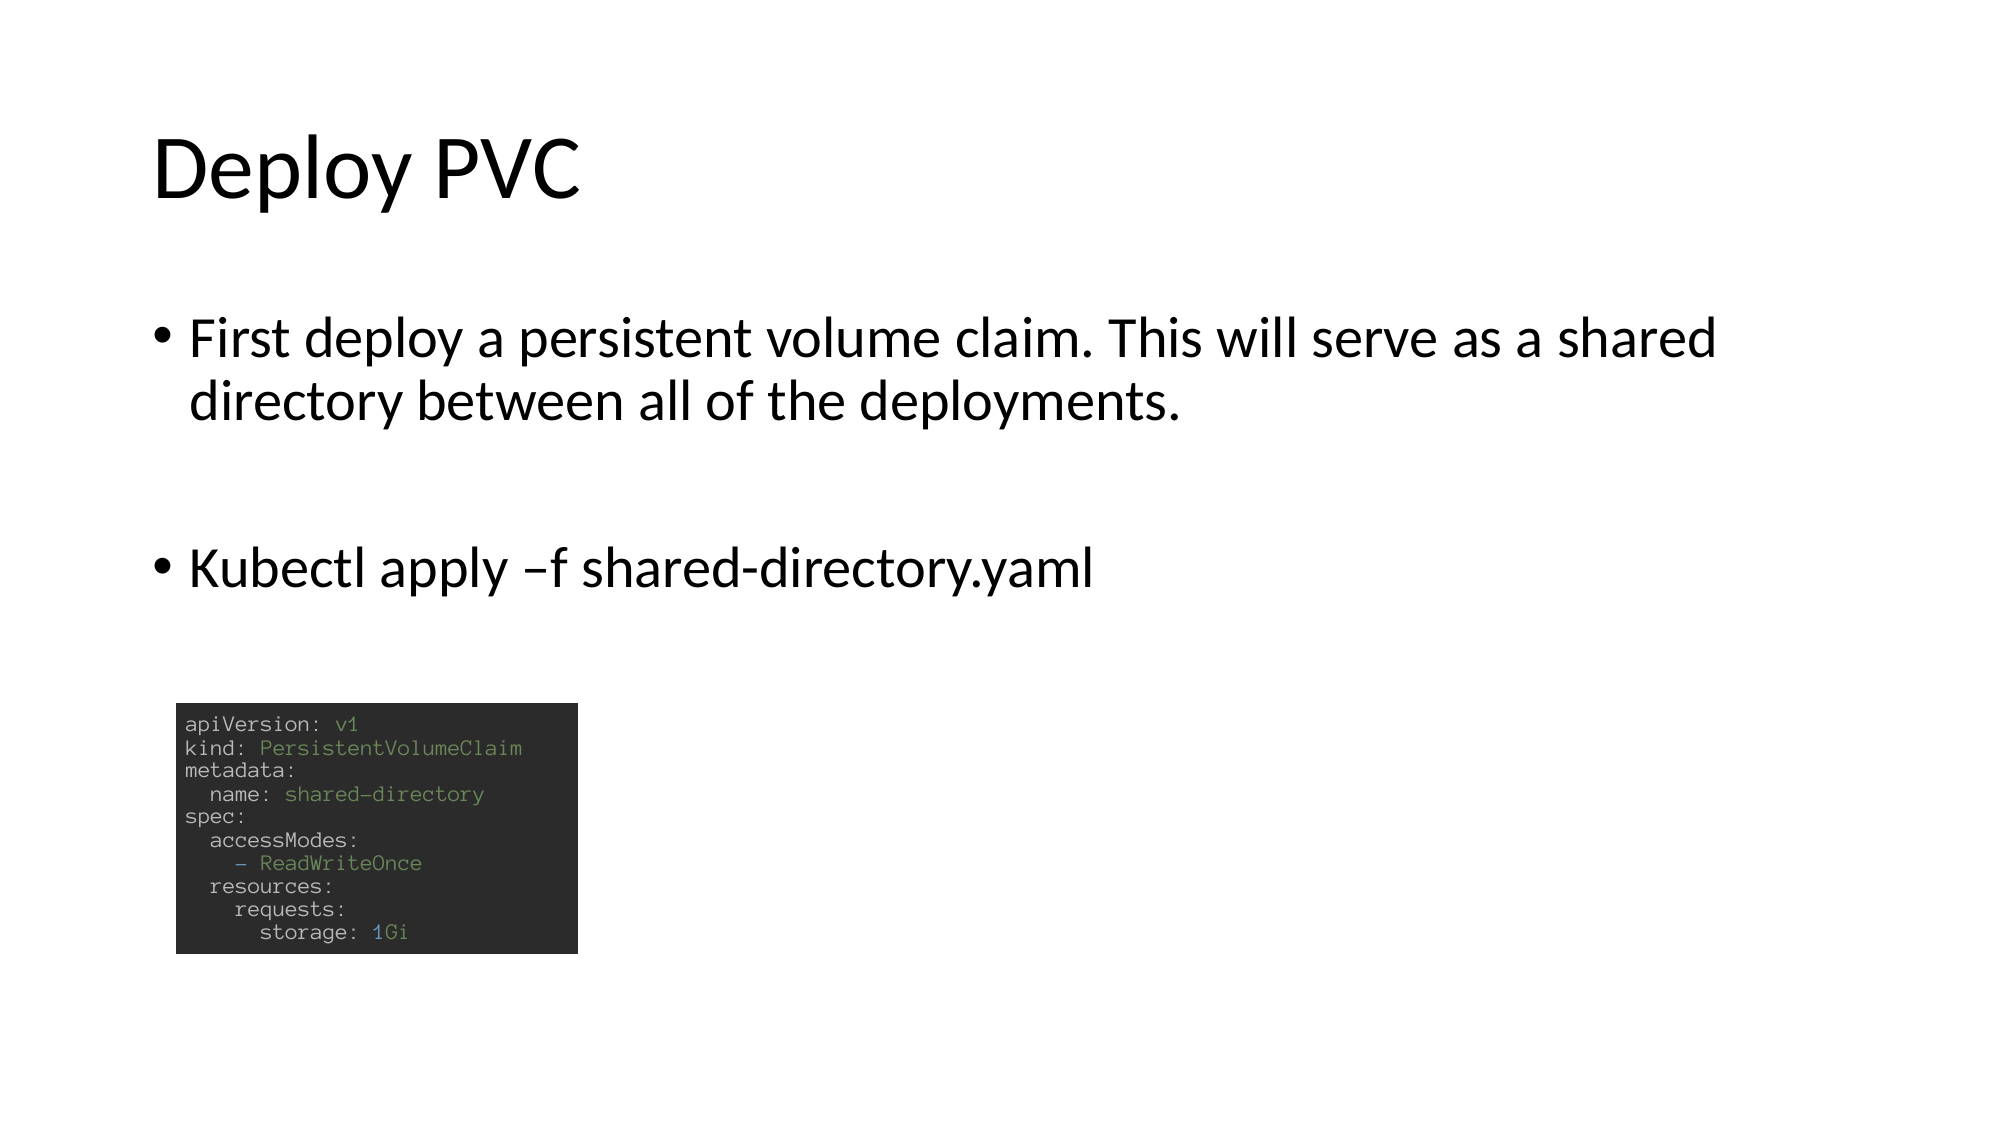

# Deploy PVC
First deploy a persistent volume claim. This will serve as a shared directory between all of the deployments.

Kubectl apply –f shared-directory.yaml

| apiVersion: v1 kind: PersistentVolumeClaim metadata:   name: shared-directory spec:   accessModes:     - ReadWriteOnce   resources:     requests:       storage: 1Gi |
| --- |